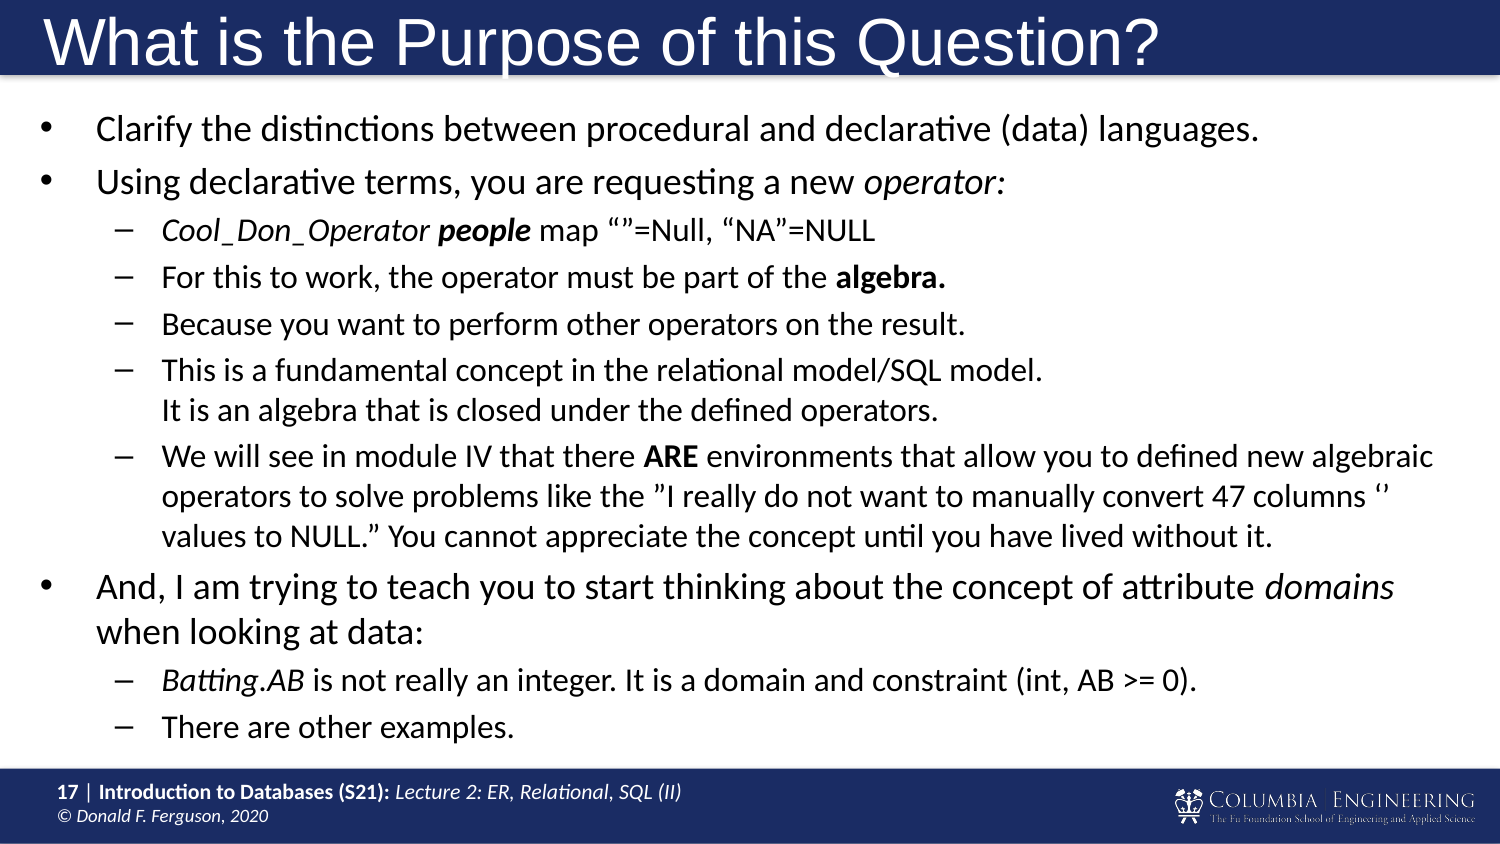

# What is the Purpose of this Question?
Clarify the distinctions between procedural and declarative (data) languages.
Using declarative terms, you are requesting a new operator:
Cool_Don_Operator people map “”=Null, “NA”=NULL
For this to work, the operator must be part of the algebra.
Because you want to perform other operators on the result.
This is a fundamental concept in the relational model/SQL model.
It is an algebra that is closed under the defined operators.
We will see in module IV that there ARE environments that allow you to defined new algebraic operators to solve problems like the ”I really do not want to manually convert 47 columns ‘’ values to NULL.” You cannot appreciate the concept until you have lived without it.
And, I am trying to teach you to start thinking about the concept of attribute domains when looking at data:
Batting.AB is not really an integer. It is a domain and constraint (int, AB >= 0).
There are other examples.